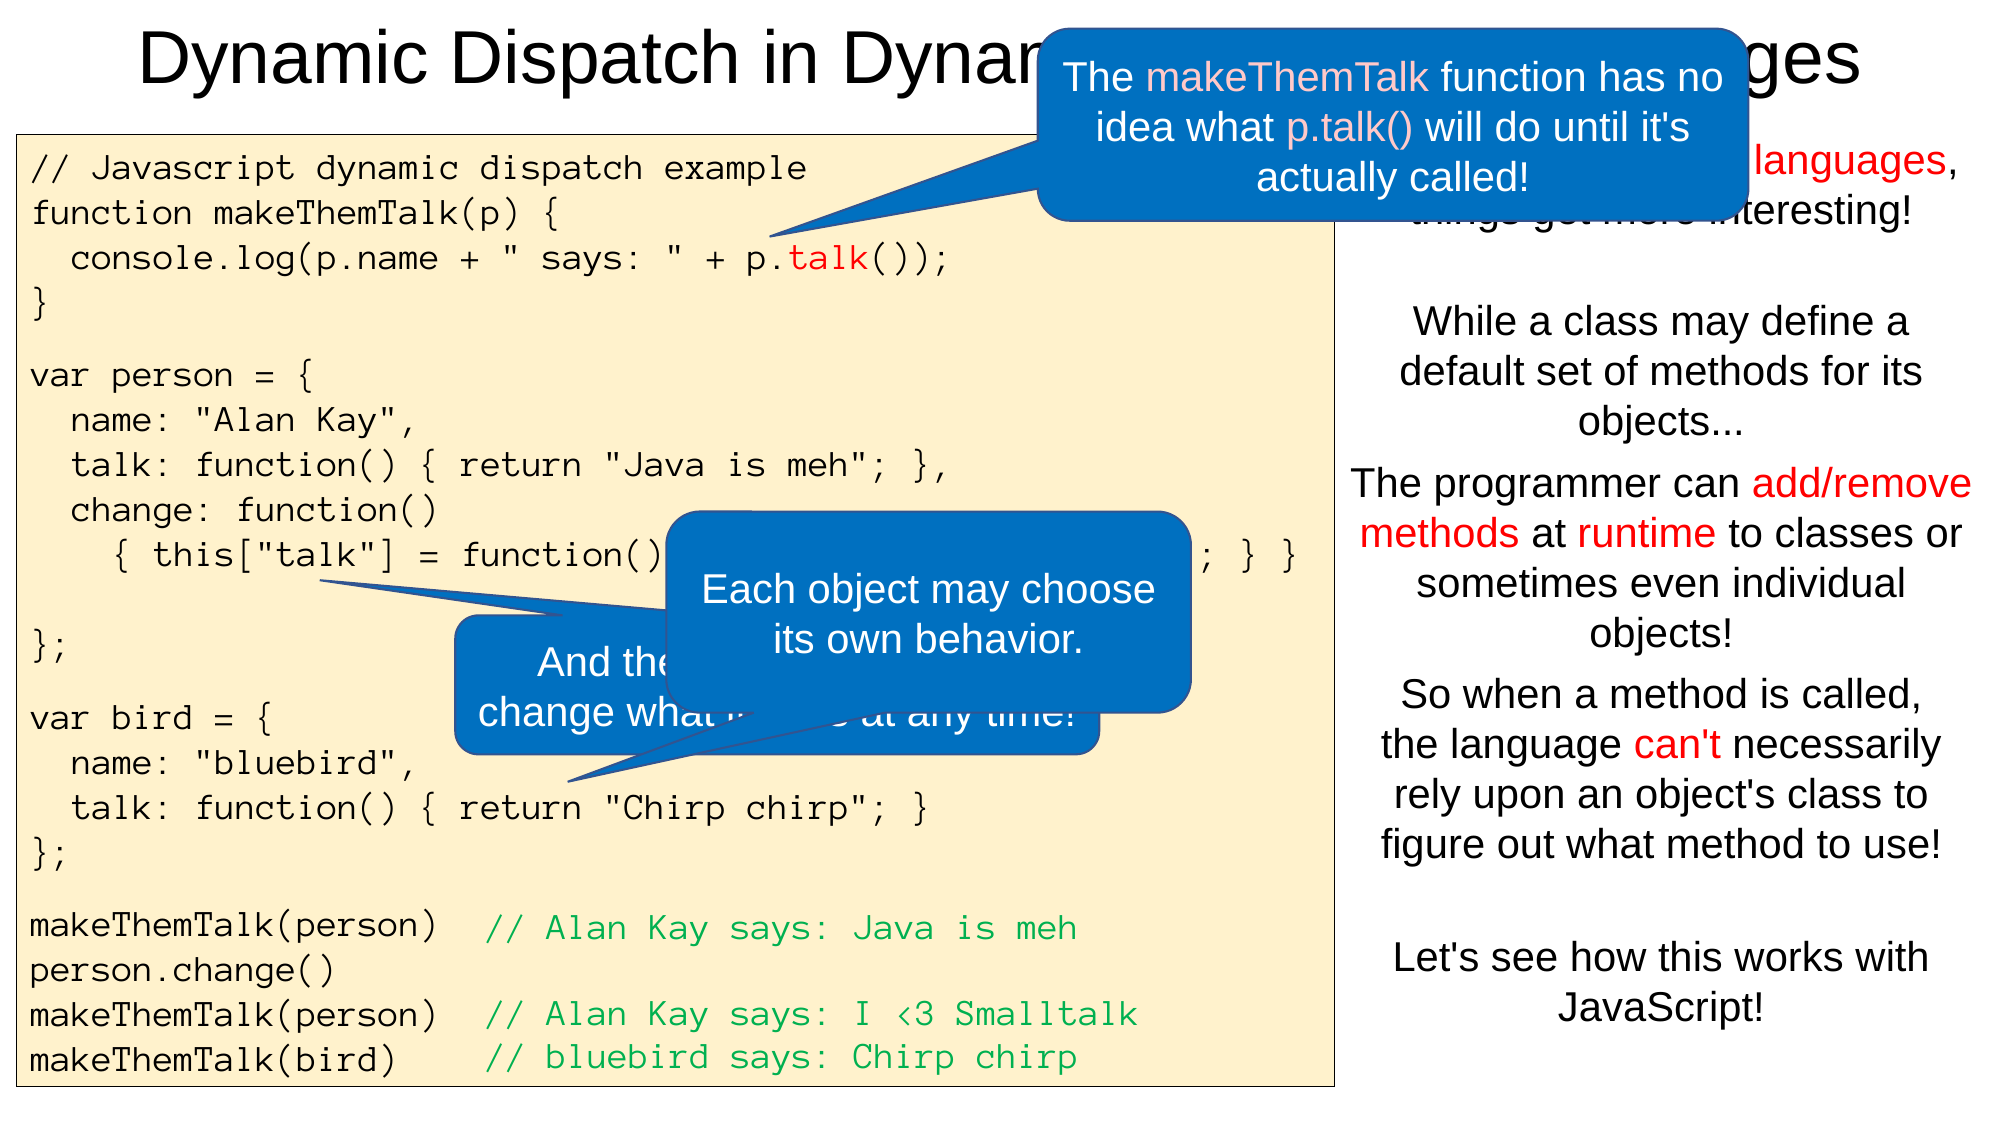

Dynamic Dispatch in Dynamically Typed Languages
The makeThemTalk function has no idea what p.talk() will do until it's actually called!
In dynamically typed languages, things get more interesting!
// Javascript dynamic dispatch example
function makeThemTalk(p) {
  console.log(p.name + " says: " + p.talk());
}

var person = {
  name: "Alan Kay",
  talk: function() { return "Java is meh"; },
  change: function()
    { this["talk"] = function() { return "I <3 Smalltalk"; } }

};

var bird = {
  name: "bluebird",
  talk: function() { return "Chirp chirp"; }
};

makeThemTalk(person)
person.change()
makeThemTalk(person)
makeThemTalk(bird)
While a class may define a default set of methods for its objects...
The programmer can add/remove methods at runtime to classes or sometimes even individual objects!
Each object may choose its own behavior.
And the object could even change what it does at any time!
So when a method is called, the language can't necessarily rely upon an object's class to figure out what method to use!
// Alan Kay says: Java is meh
Let's see how this works with JavaScript!
// Alan Kay says: I <3 Smalltalk
// bluebird says: Chirp chirp